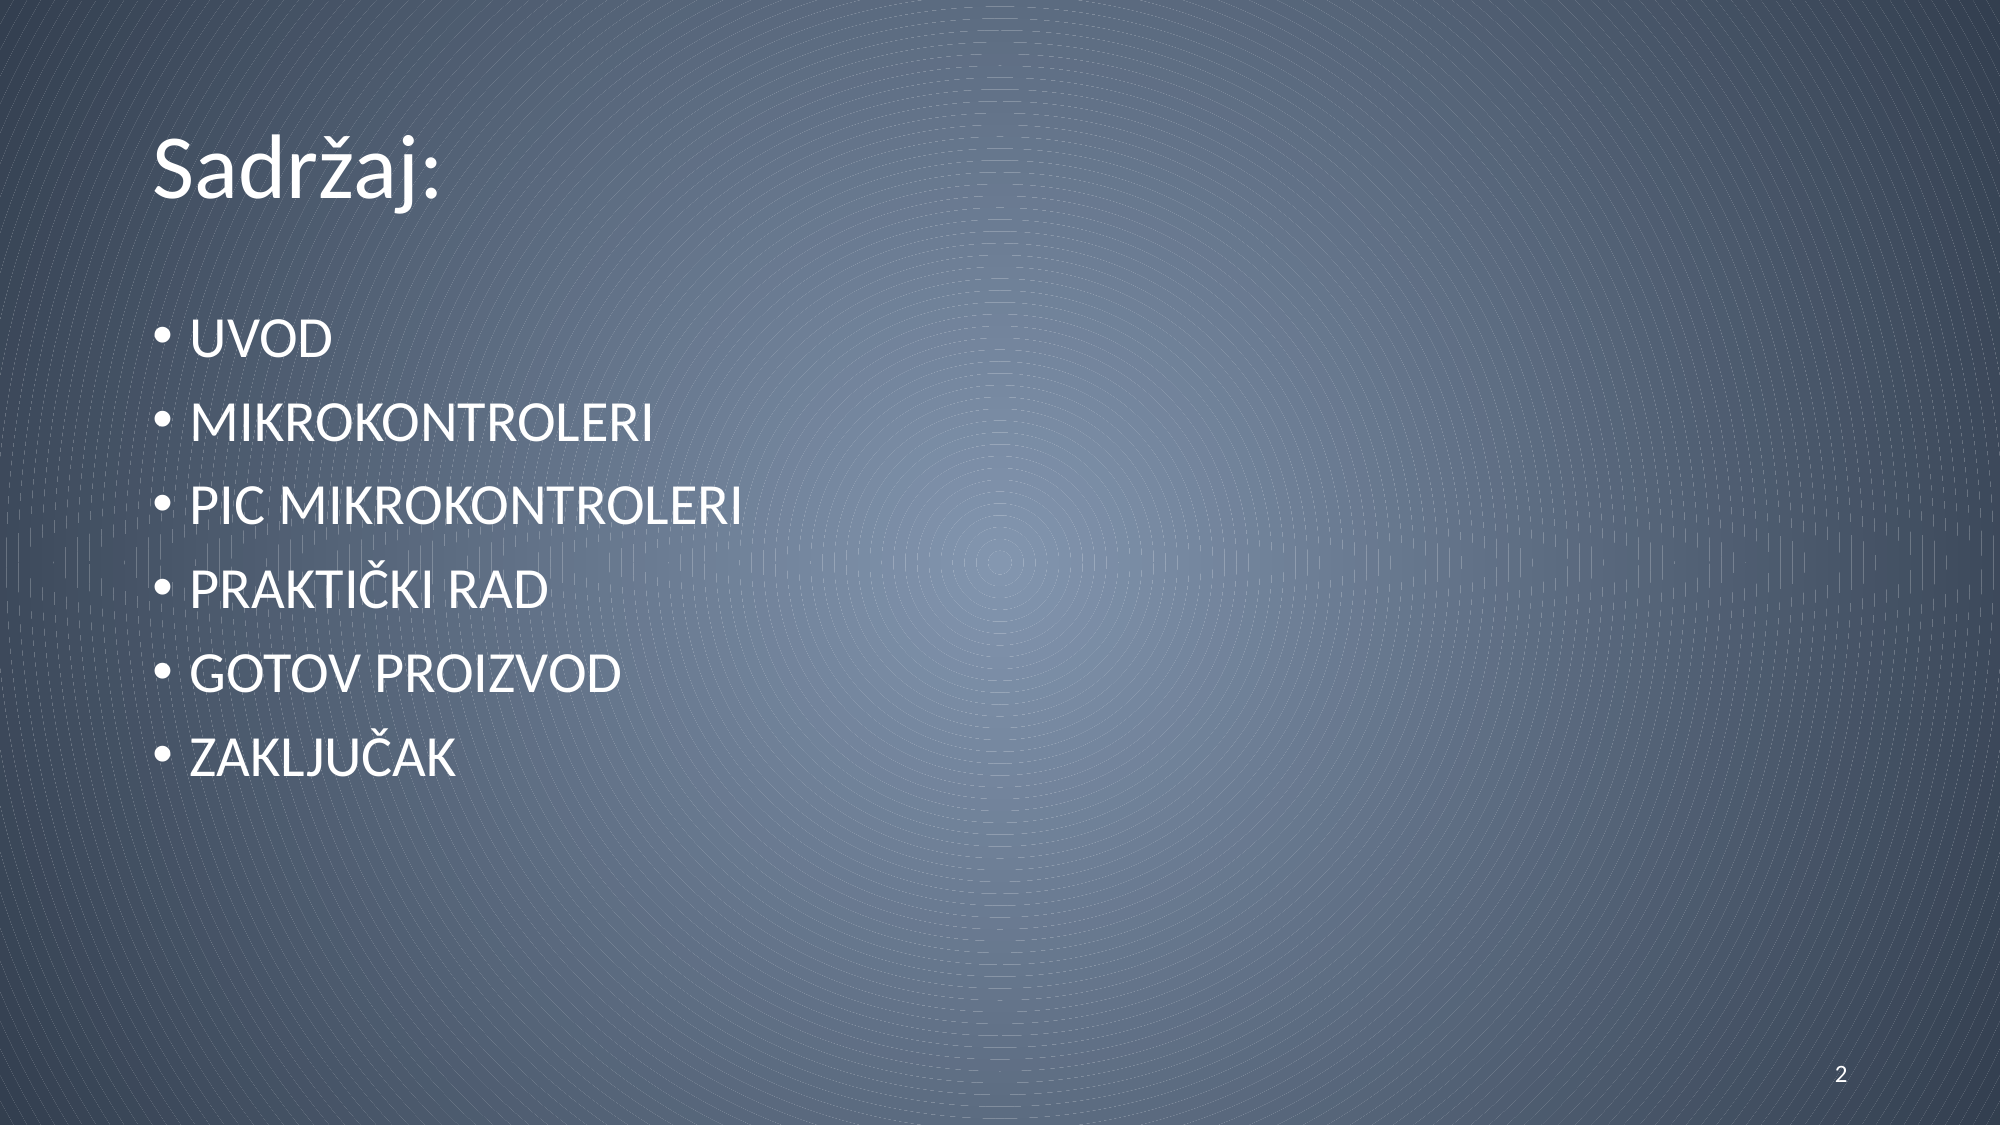

# Sadržaj:
UVOD
MIKROKONTROLERI
PIC MIKROKONTROLERI
PRAKTIČKI RAD
GOTOV PROIZVOD
ZAKLJUČAK
2